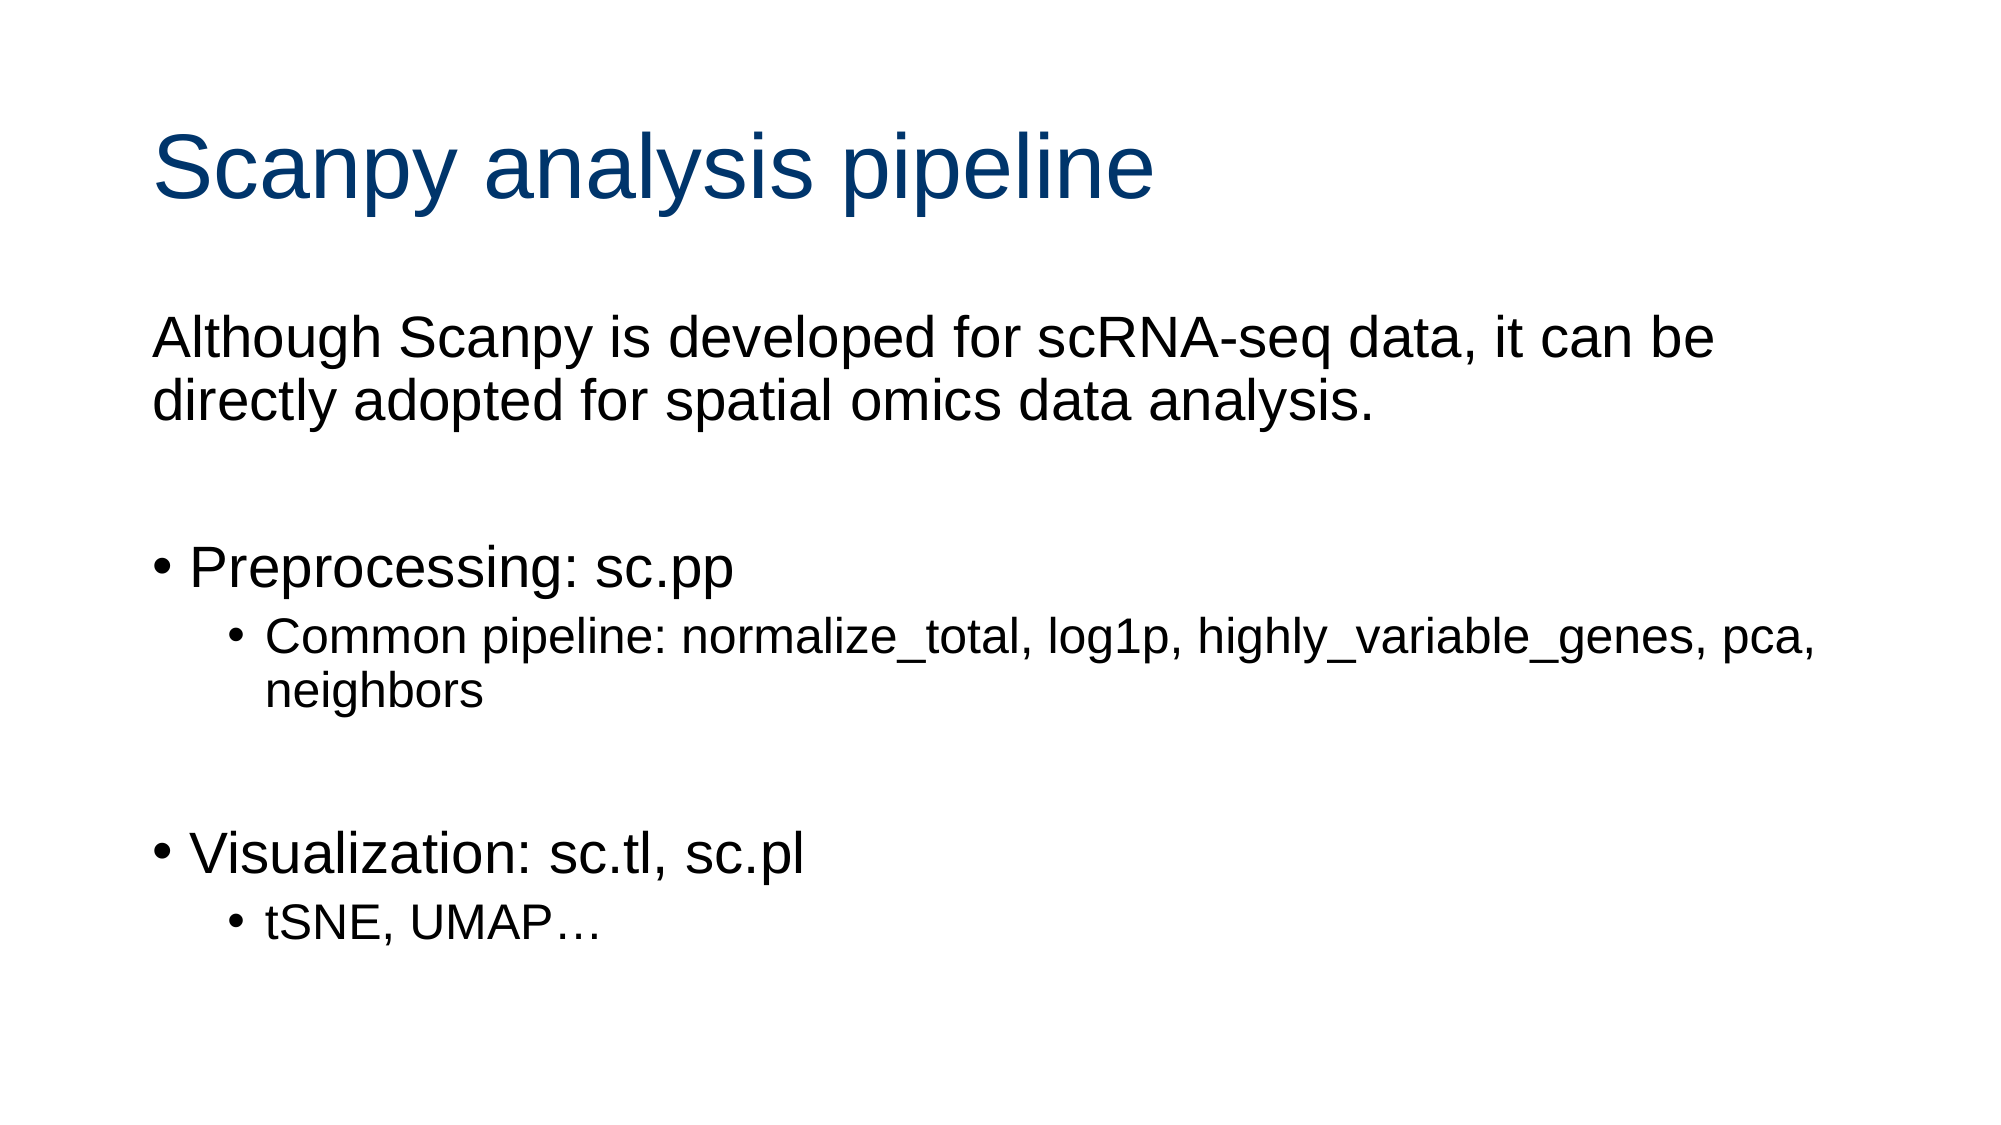

# Scanpy analysis pipeline
Although Scanpy is developed for scRNA-seq data, it can be directly adopted for spatial omics data analysis.

Preprocessing: sc.pp
Common pipeline: normalize_total, log1p, highly_variable_genes, pca, neighbors

Visualization: sc.tl, sc.pl
tSNE, UMAP…